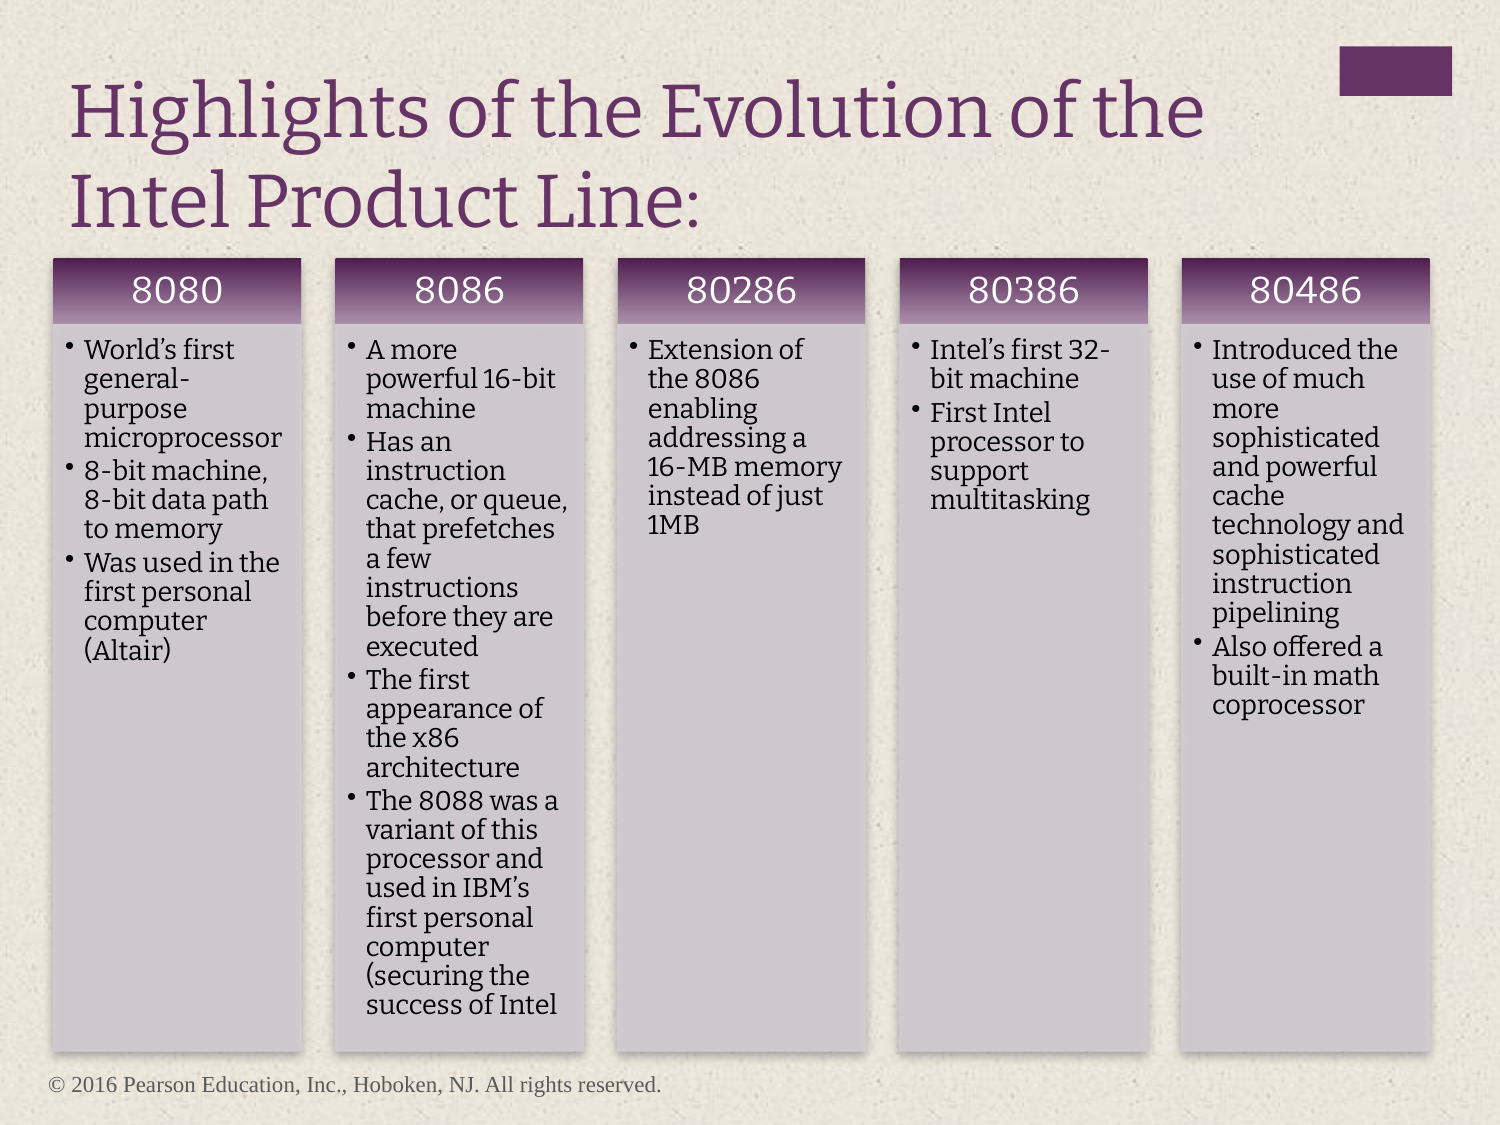

Highlights of the Evolution of the Intel Product Line:
8080
World’s first general-purpose microprocessor
8-bit machine, 8-bit data path to memory
Was used in the first personal computer (Altair)
8086
A more powerful 16-bit machine
Has an instruction cache, or queue, that prefetches a few instructions before they are executed
The first appearance of the x86 architecture
The 8088 was a variant of this processor and used in IBM’s first personal computer (securing the success of Intel
80286
Extension of the 8086 enabling addressing a 16-MB memory instead of just 1MB
80386
Intel’s first 32-bit machine
First Intel processor to support multitasking
80486
Introduced the use of much more sophisticated and powerful cache technology and sophisticated instruction pipelining
Also offered a built-in math coprocessor
© 2016 Pearson Education, Inc., Hoboken, NJ. All rights reserved.